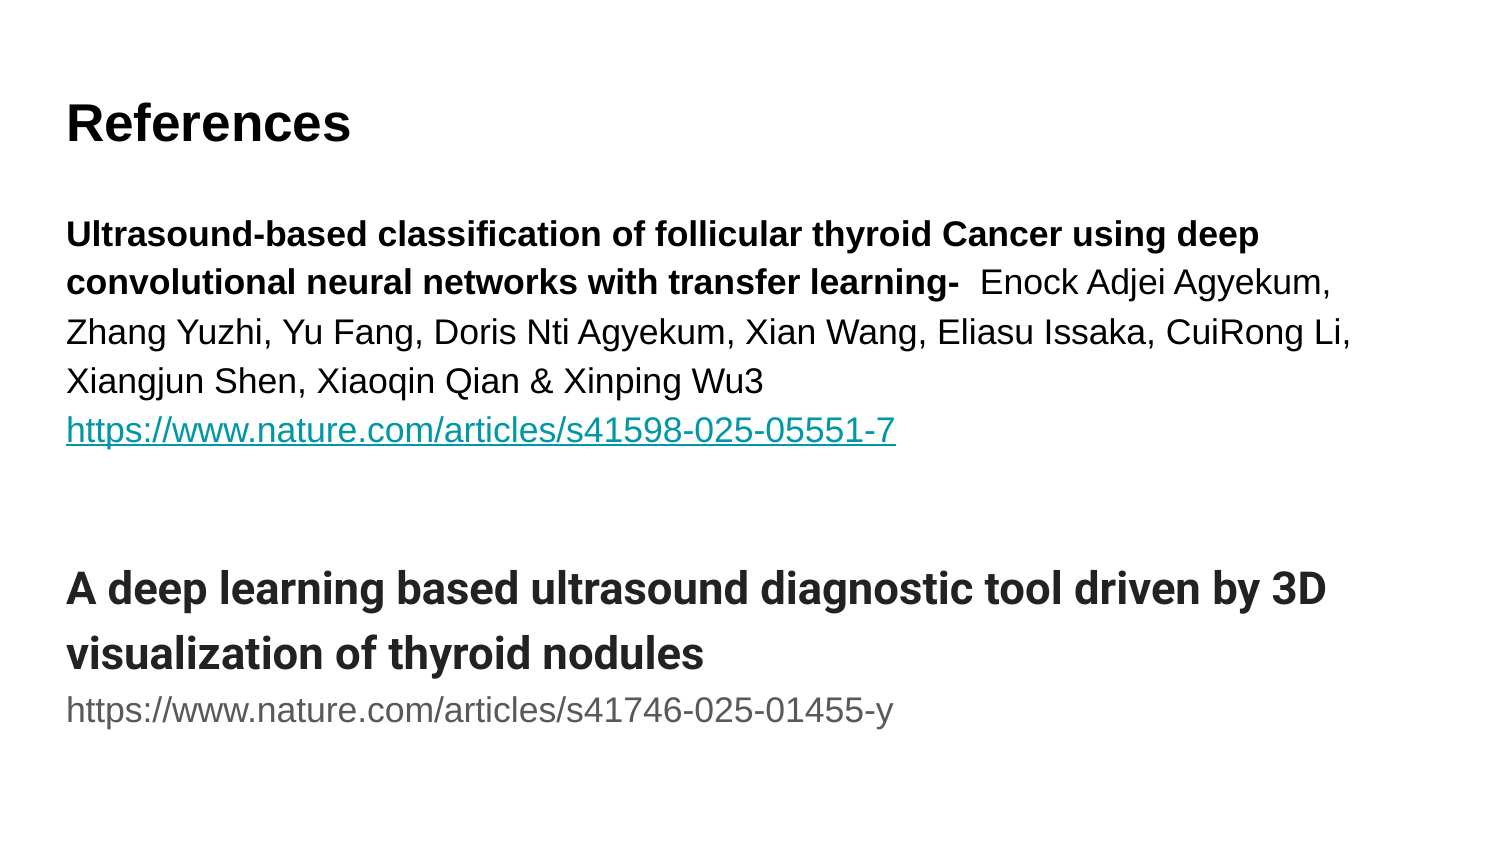

# References
Ultrasound-based classification of follicular thyroid Cancer using deep convolutional neural networks with transfer learning-  Enock Adjei Agyekum, Zhang Yuzhi, Yu Fang, Doris Nti Agyekum, Xian Wang, Eliasu Issaka, CuiRong Li, Xiangjun Shen, Xiaoqin Qian & Xinping Wu3
https://www.nature.com/articles/s41598-025-05551-7

A deep learning based ultrasound diagnostic tool driven by 3D visualization of thyroid nodules
https://www.nature.com/articles/s41746-025-01455-y